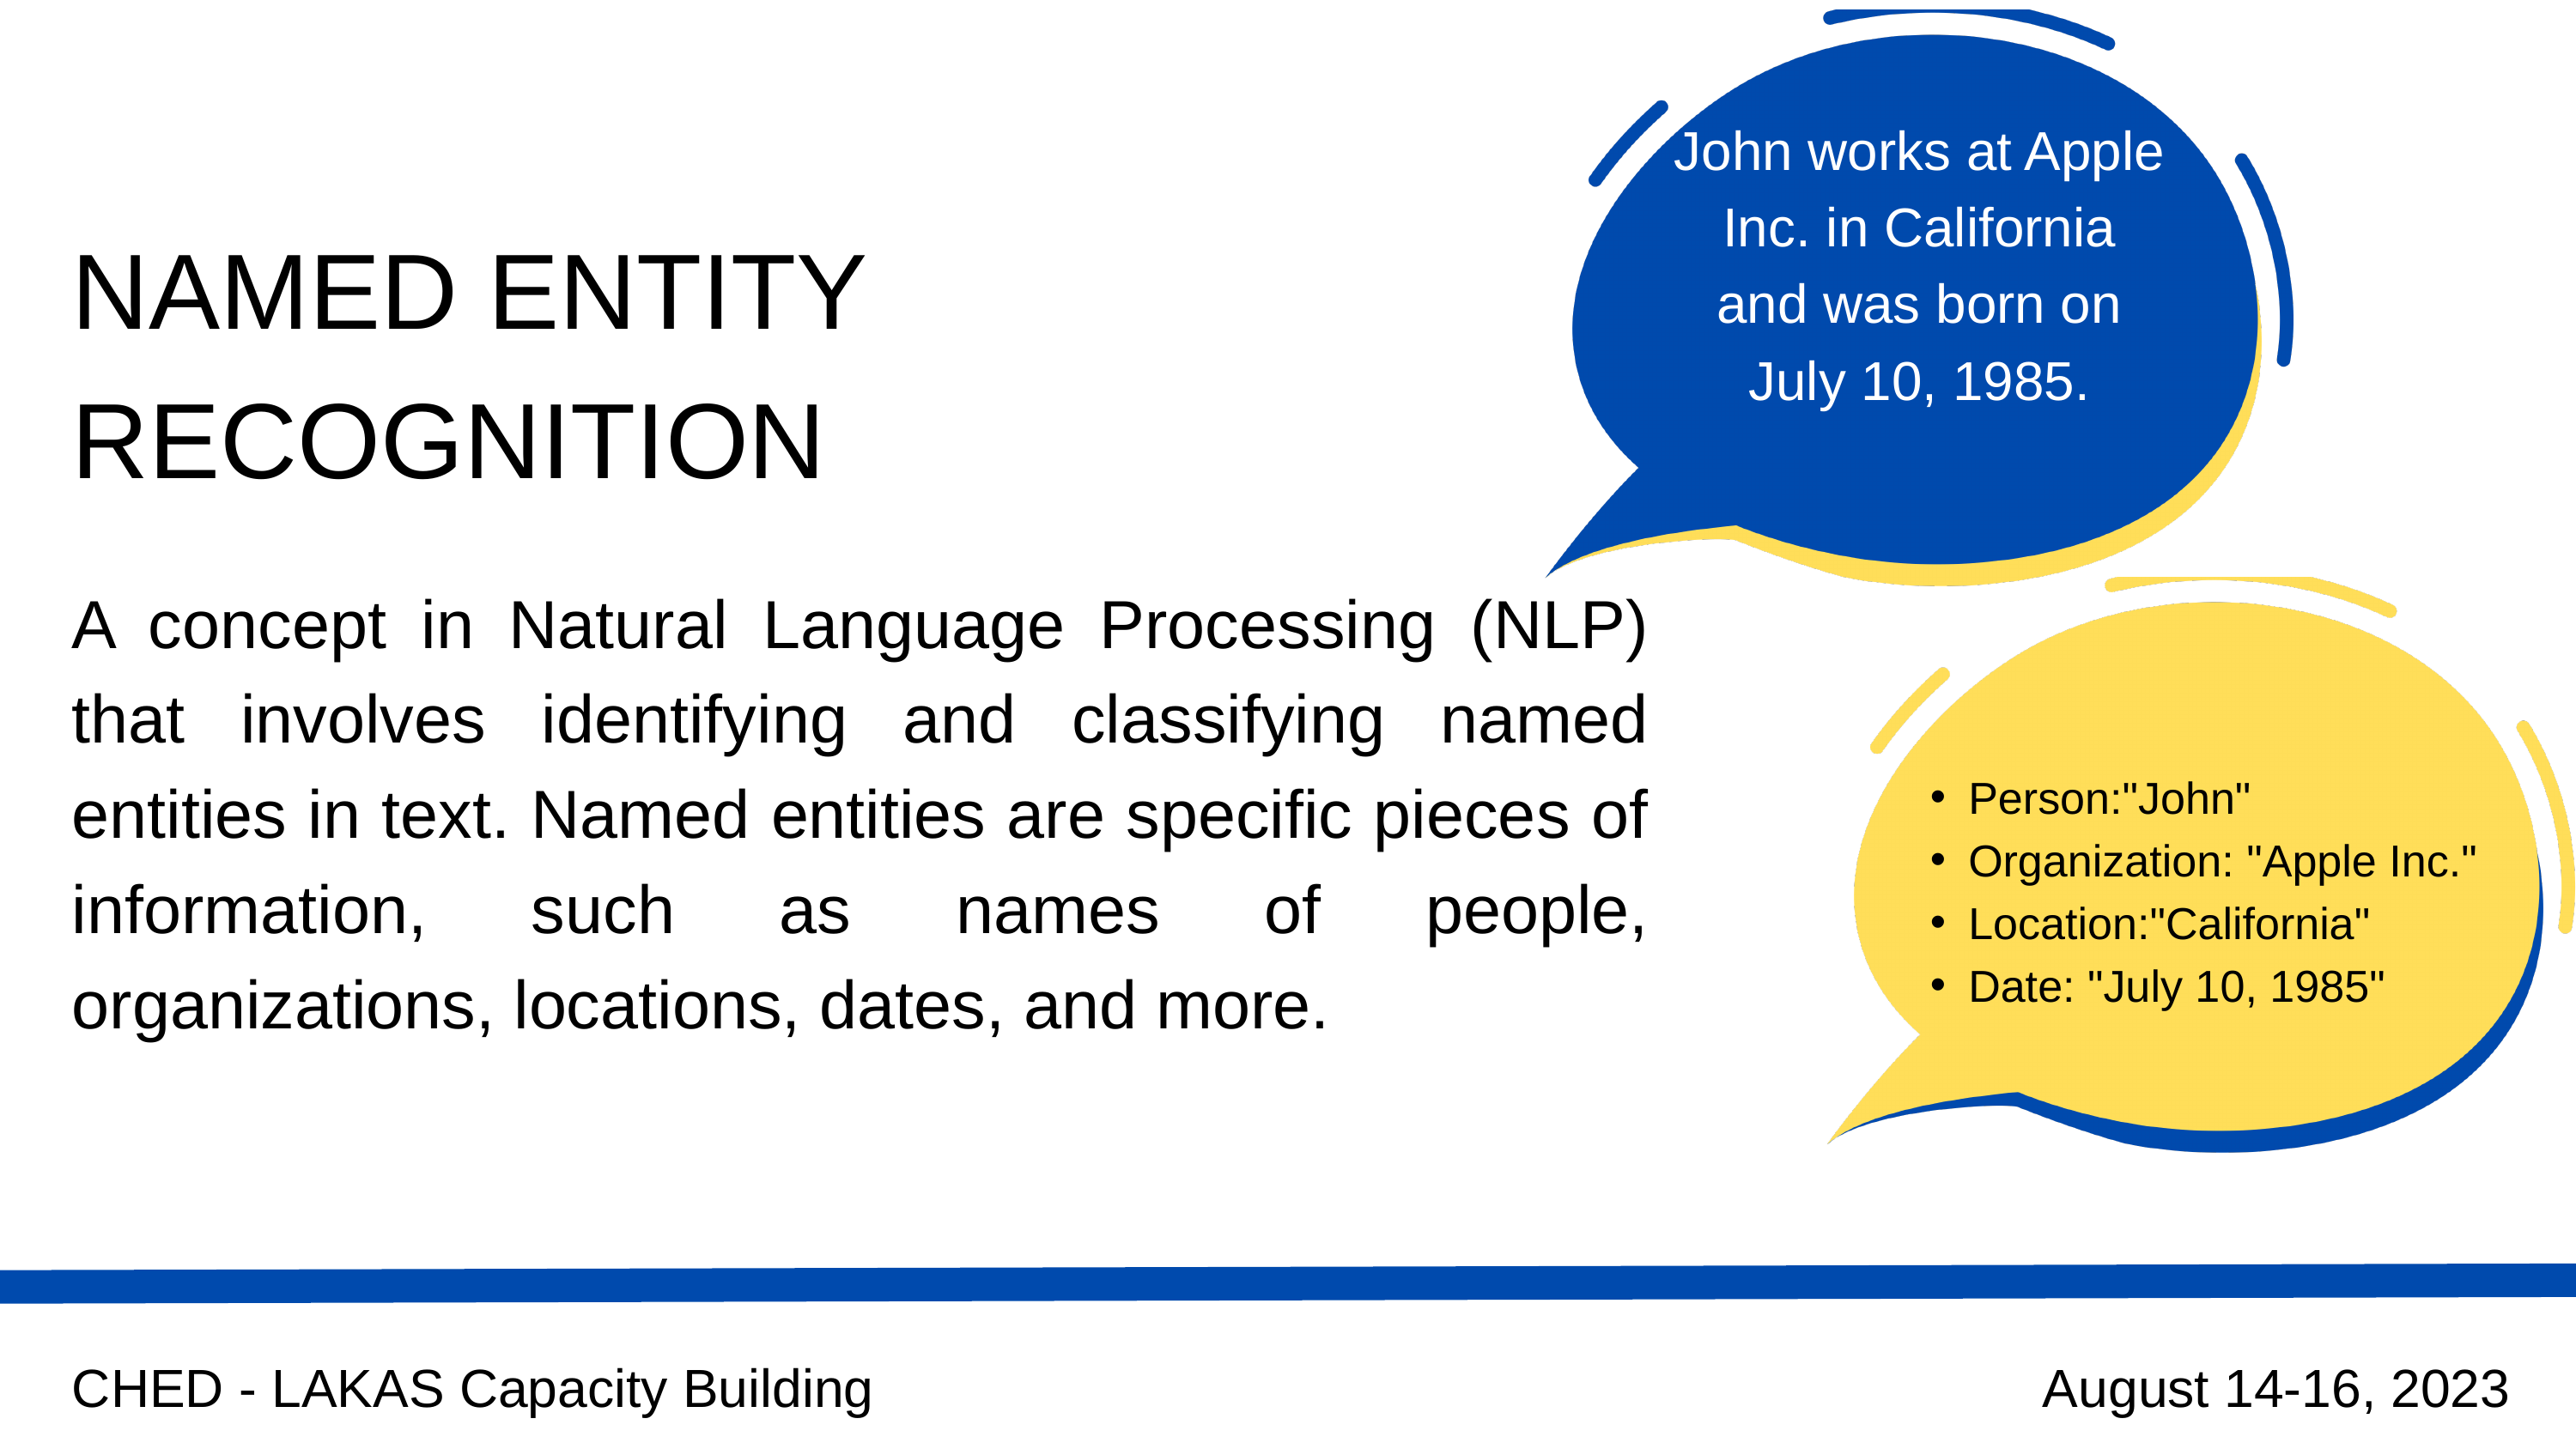

John works at Apple Inc. in California and was born on July 10, 1985.
NAMED ENTITY
RECOGNITION
A concept in Natural Language Processing (NLP) that involves identifying and classifying named entities in text. Named entities are specific pieces of information, such as names of people, organizations, locations, dates, and more.

Person:"John"
Organization: "Apple Inc."
Location:"California"
Date: "July 10, 1985"

CHED - LAKAS Capacity Building
August 14-16, 2023